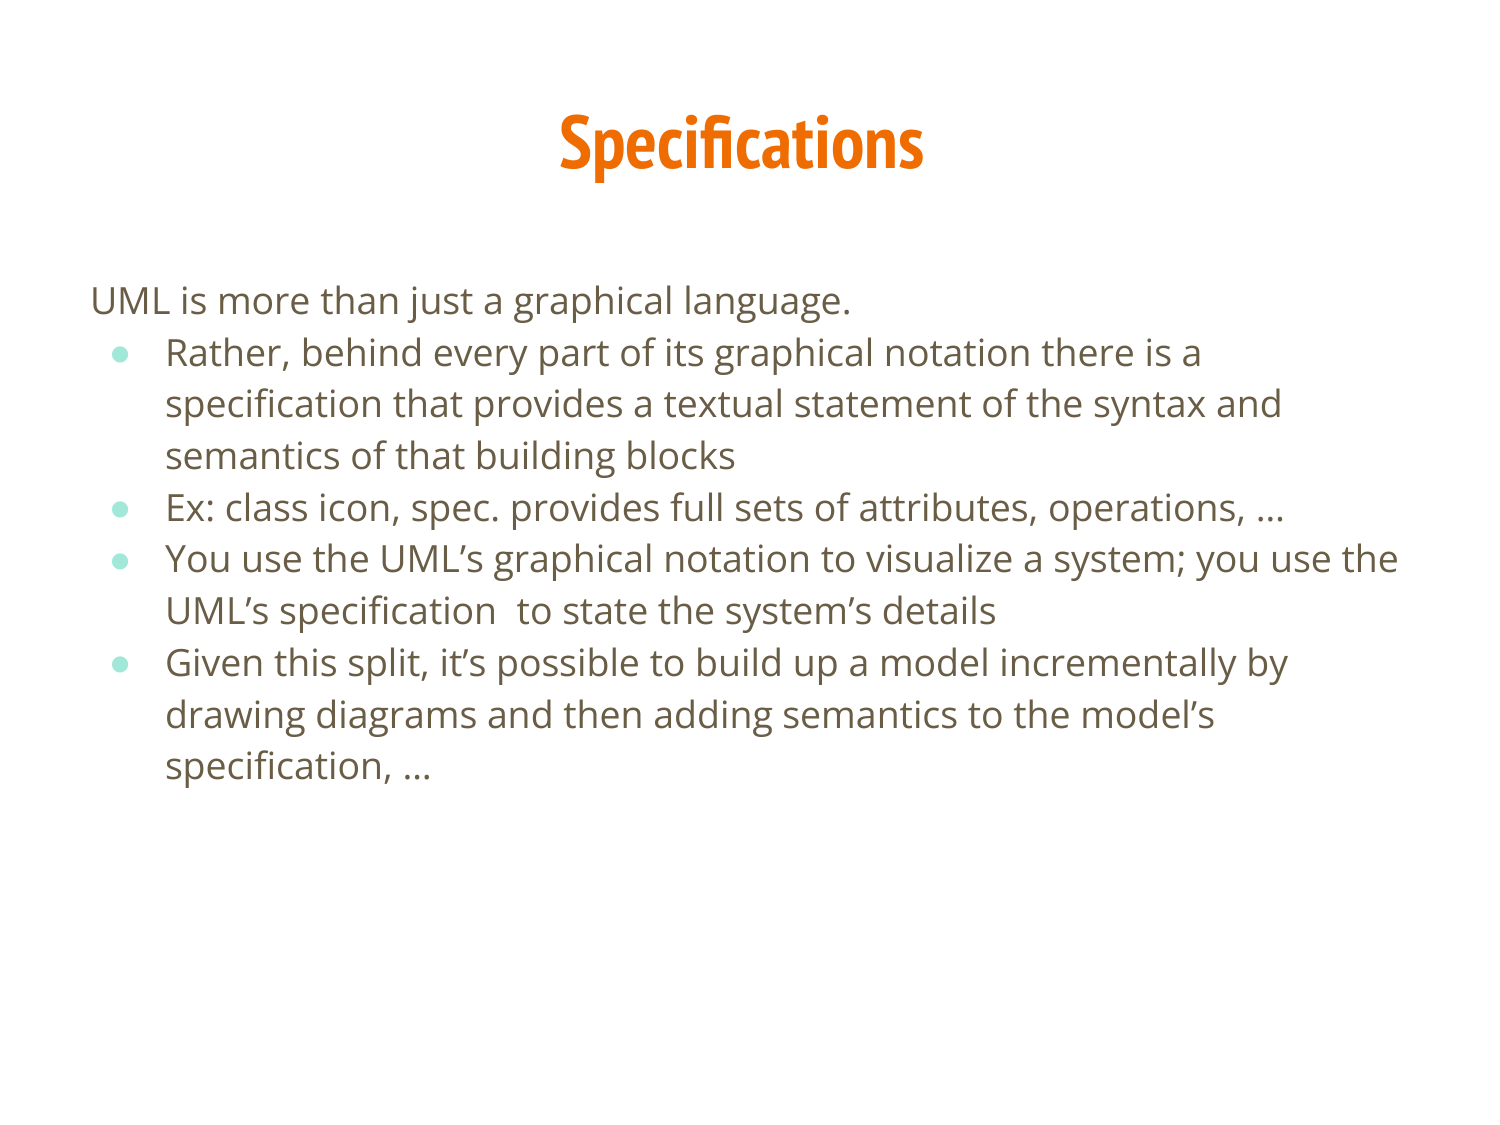

# Specifications
UML is more than just a graphical language.
Rather, behind every part of its graphical notation there is a specification that provides a textual statement of the syntax and semantics of that building blocks
Ex: class icon, spec. provides full sets of attributes, operations, …
You use the UML’s graphical notation to visualize a system; you use the UML’s specification  to state the system’s details
Given this split, it’s possible to build up a model incrementally by drawing diagrams and then adding semantics to the model’s specification, …